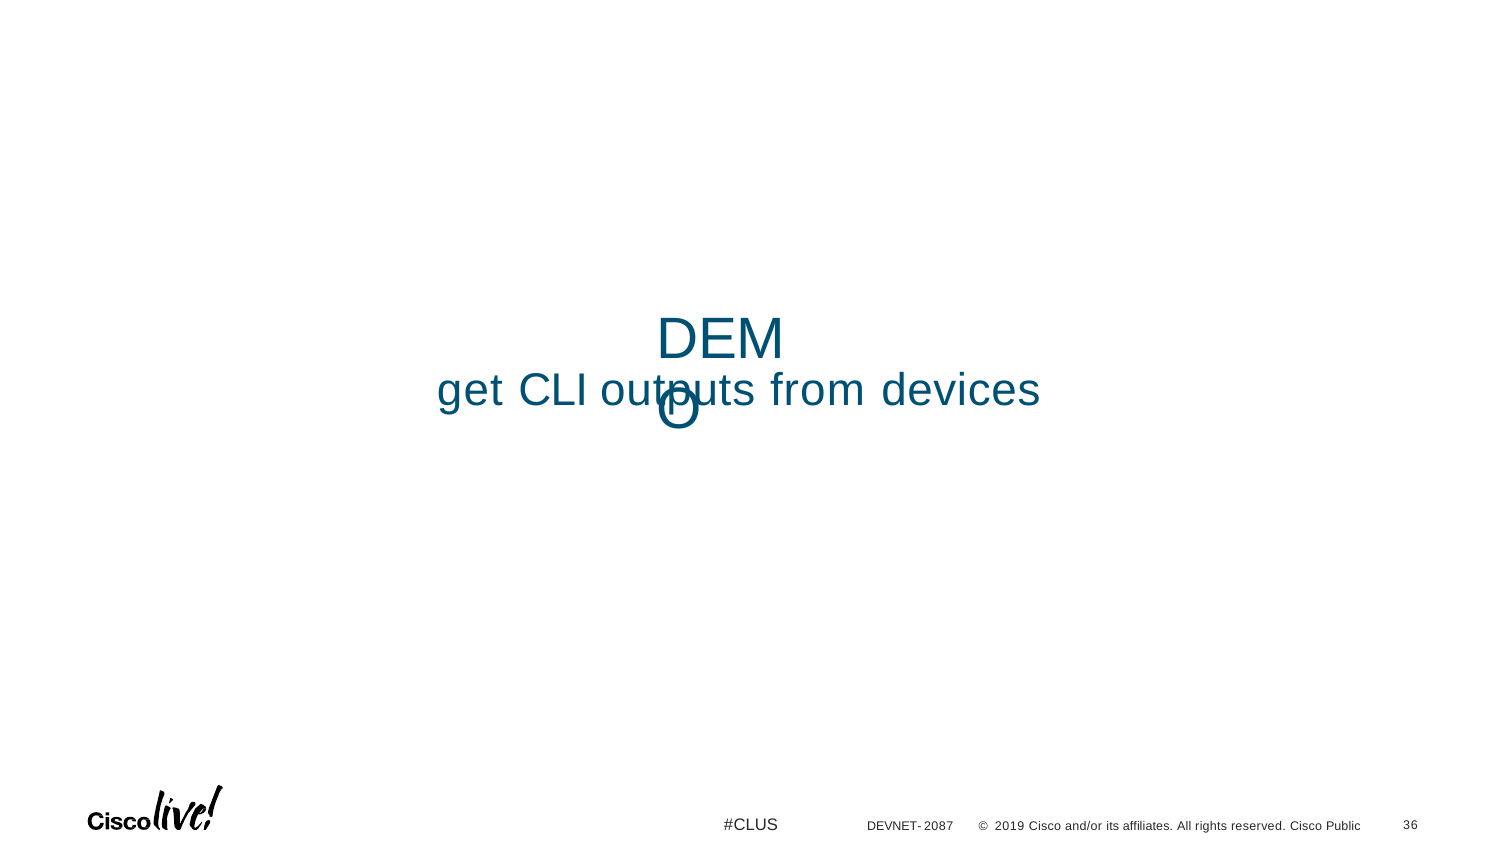

# DEMO
get CLI outputs from devices
#CLUS
36
DEVNET-2087
© 2019 Cisco and/or its affiliates. All rights reserved. Cisco Public